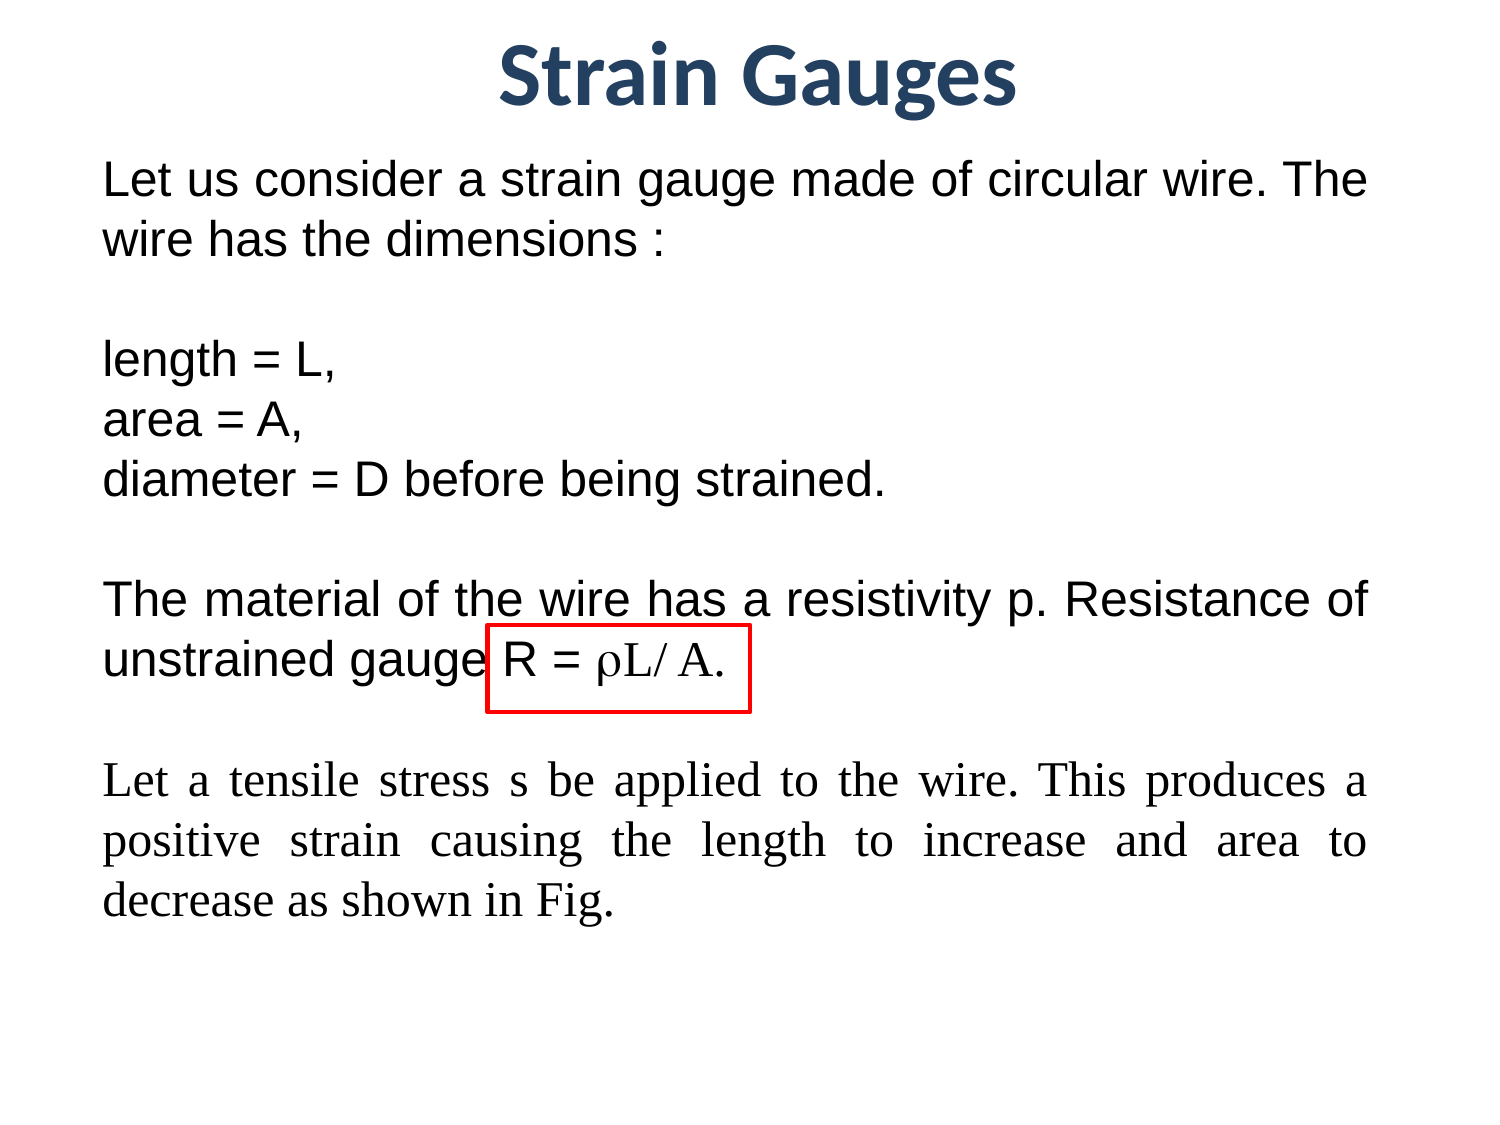

# Strain Gauges
Let us consider a strain gauge made of circular wire. The wire has the dimensions :

length = L,
area = A,
diameter = D before being strained.

The material of the wire has a resistivity p. Resistance of unstrained gauge R = ρL/ A.

Let a tensile stress s be applied to the wire. This produces a positive strain causing the length to increase and area to decrease as shown in Fig.

11